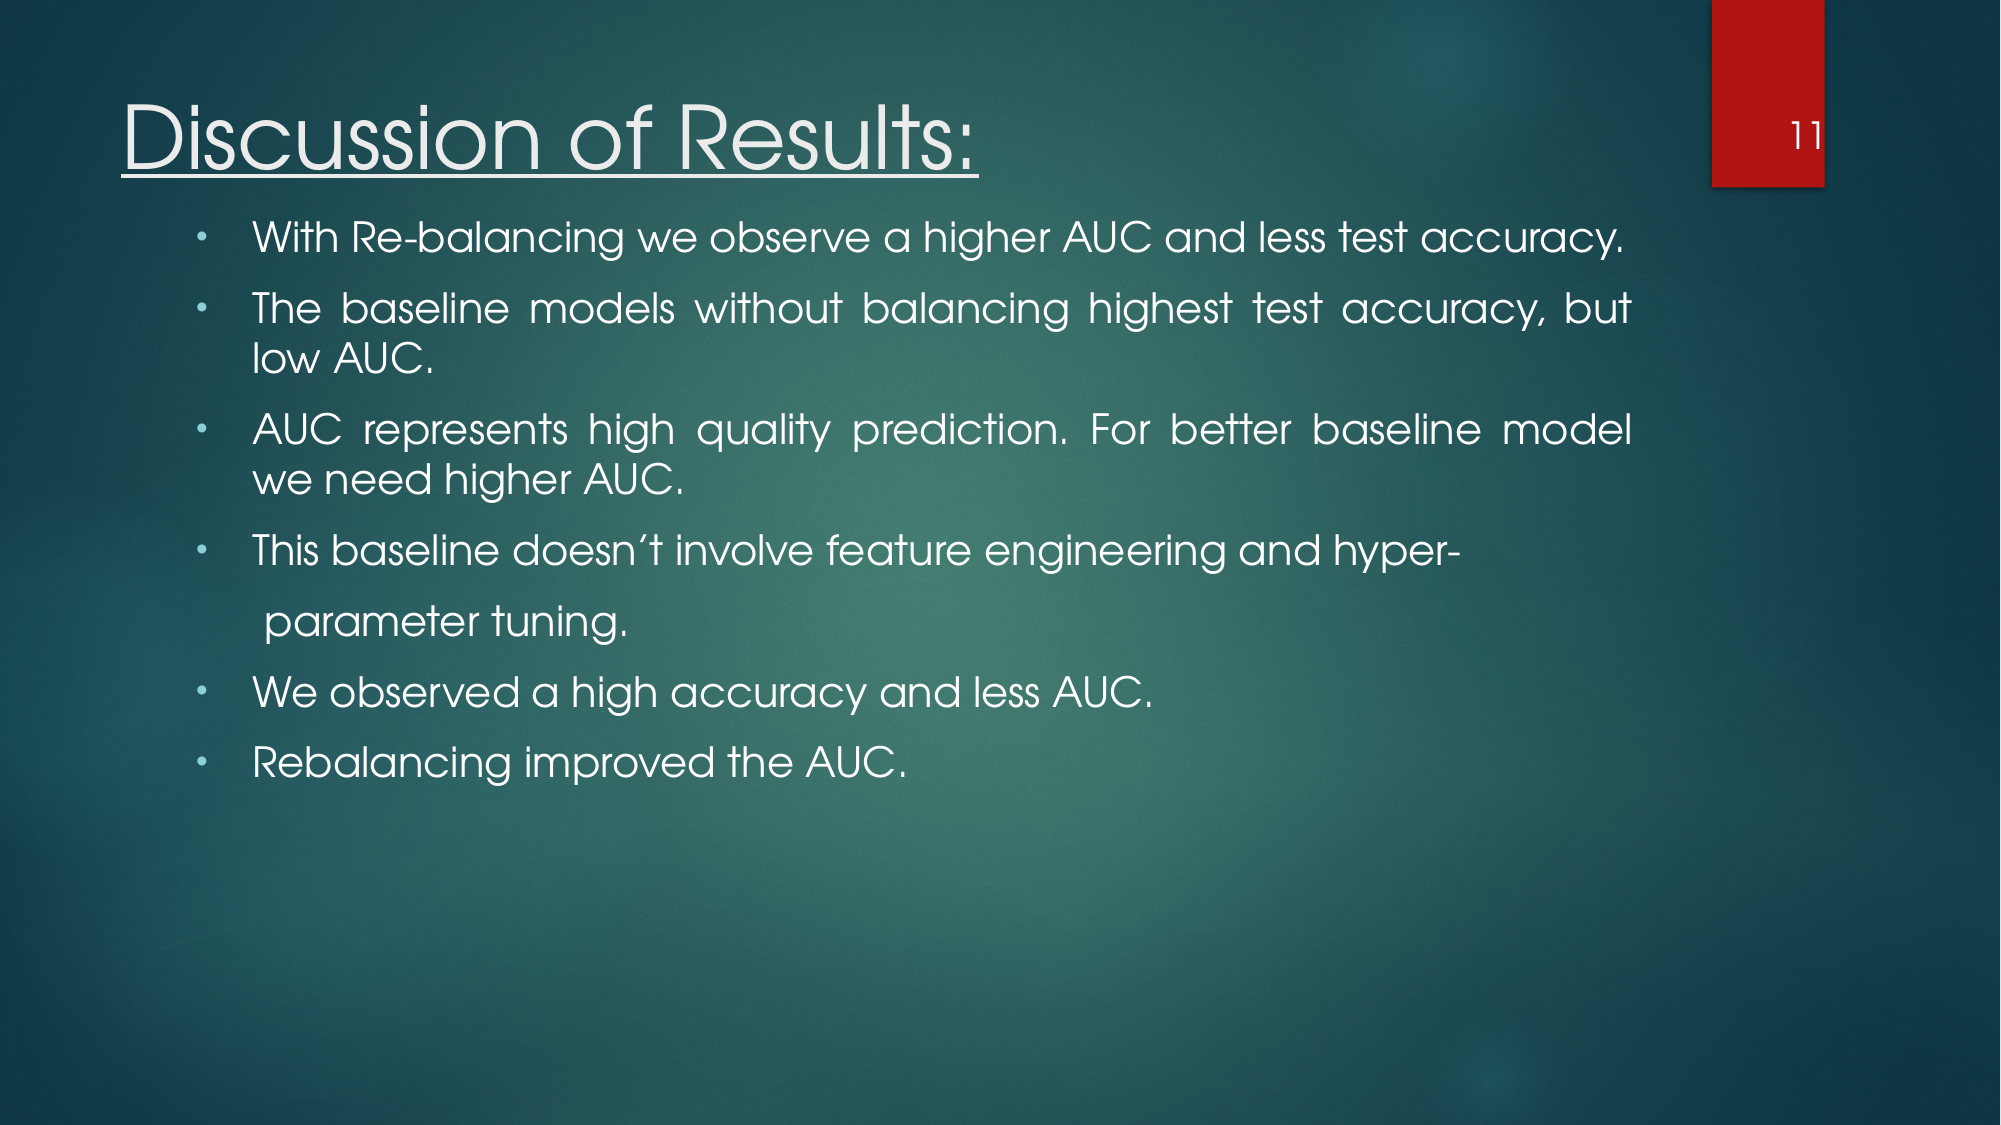

# Discussion of Results:
11
With Re-balancing we observe a higher AUC and less test accuracy.
The baseline models without balancing highest test accuracy, but low AUC.
AUC represents high quality prediction. For better baseline model we need higher AUC.
This baseline doesn’t involve feature engineering and hyper-
      parameter tuning.
We observed a high accuracy and less AUC.
Rebalancing improved the AUC.